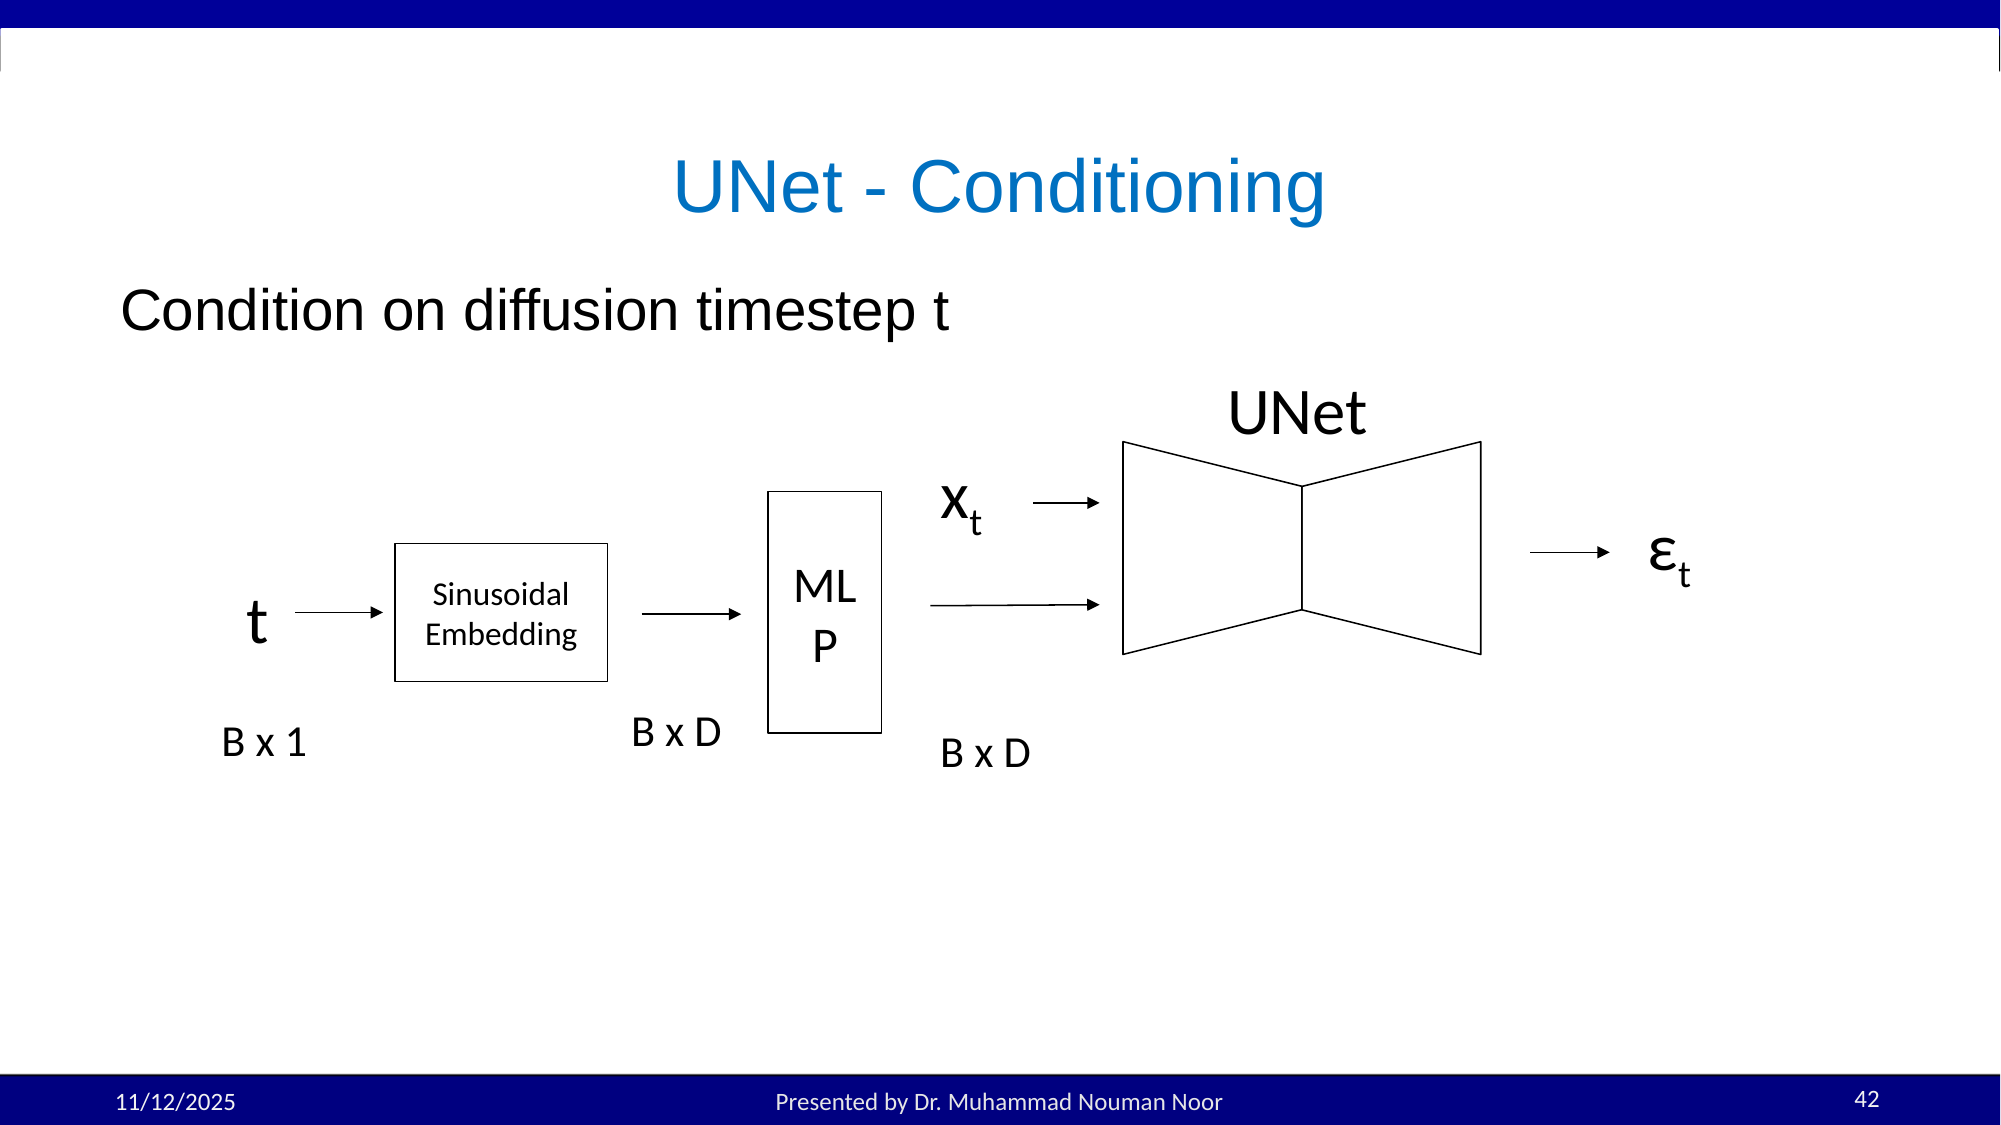

# UNet - Conditioning
Condition on diffusion timestep t
UNet
xt

εt
MLP
Sinusoidal Embedding
t
B x D
B x 1
B x D
11/12/2025
Presented by Dr. Muhammad Nouman Noor
42